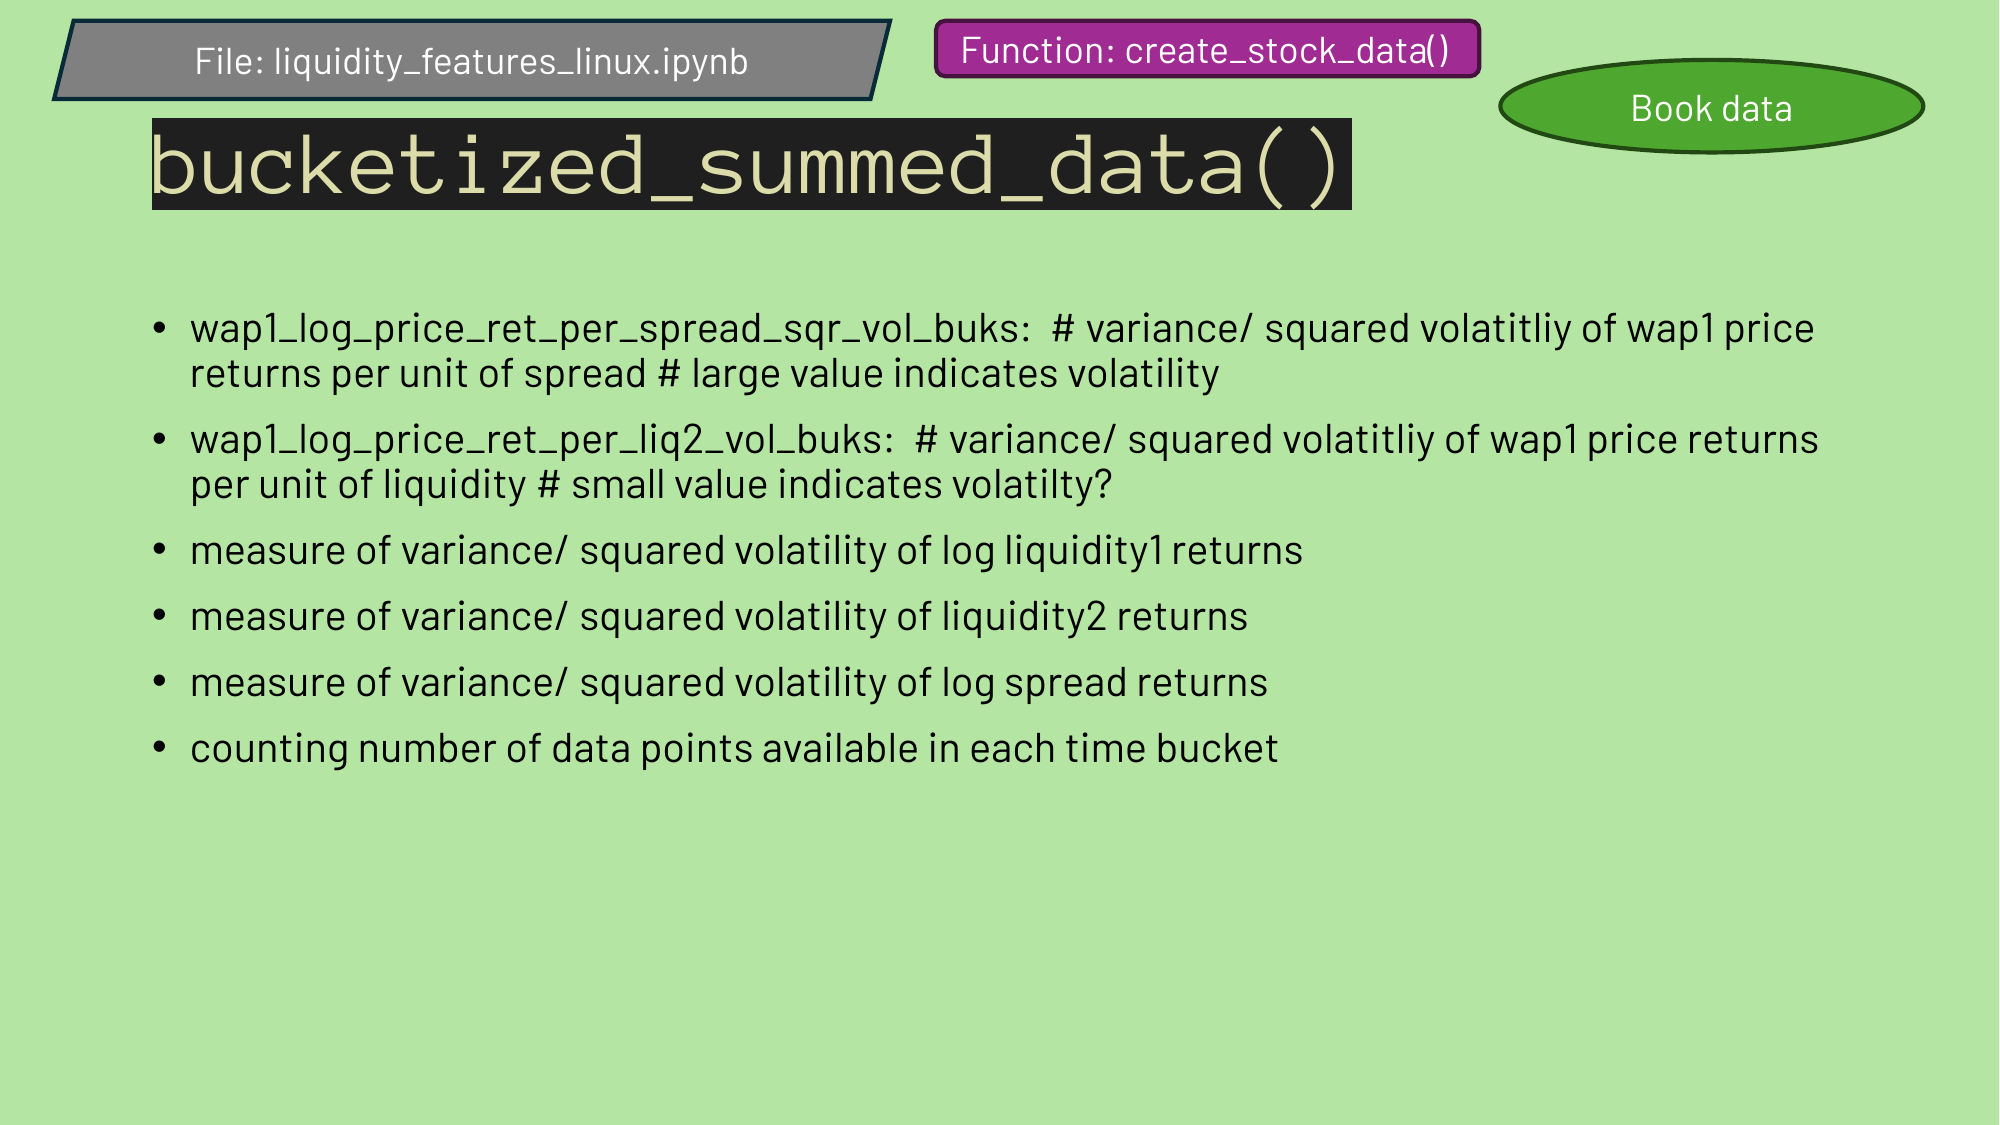

File: liquidity_features_linux.ipynb
Function: create_stock_data()
# bucketized_summed_data()
Book data
wap1_log_price_ret_per_spread_sqr_vol_buks:  # variance/ squared volatitliy of wap1 price returns per unit of spread # large value indicates volatility
wap1_log_price_ret_per_liq2_vol_buks:  # variance/ squared volatitliy of wap1 price returns per unit of liquidity # small value indicates volatilty?
measure of variance/ squared volatility of log liquidity1 returns
measure of variance/ squared volatility of liquidity2 returns
measure of variance/ squared volatility of log spread returns
counting number of data points available in each time bucket